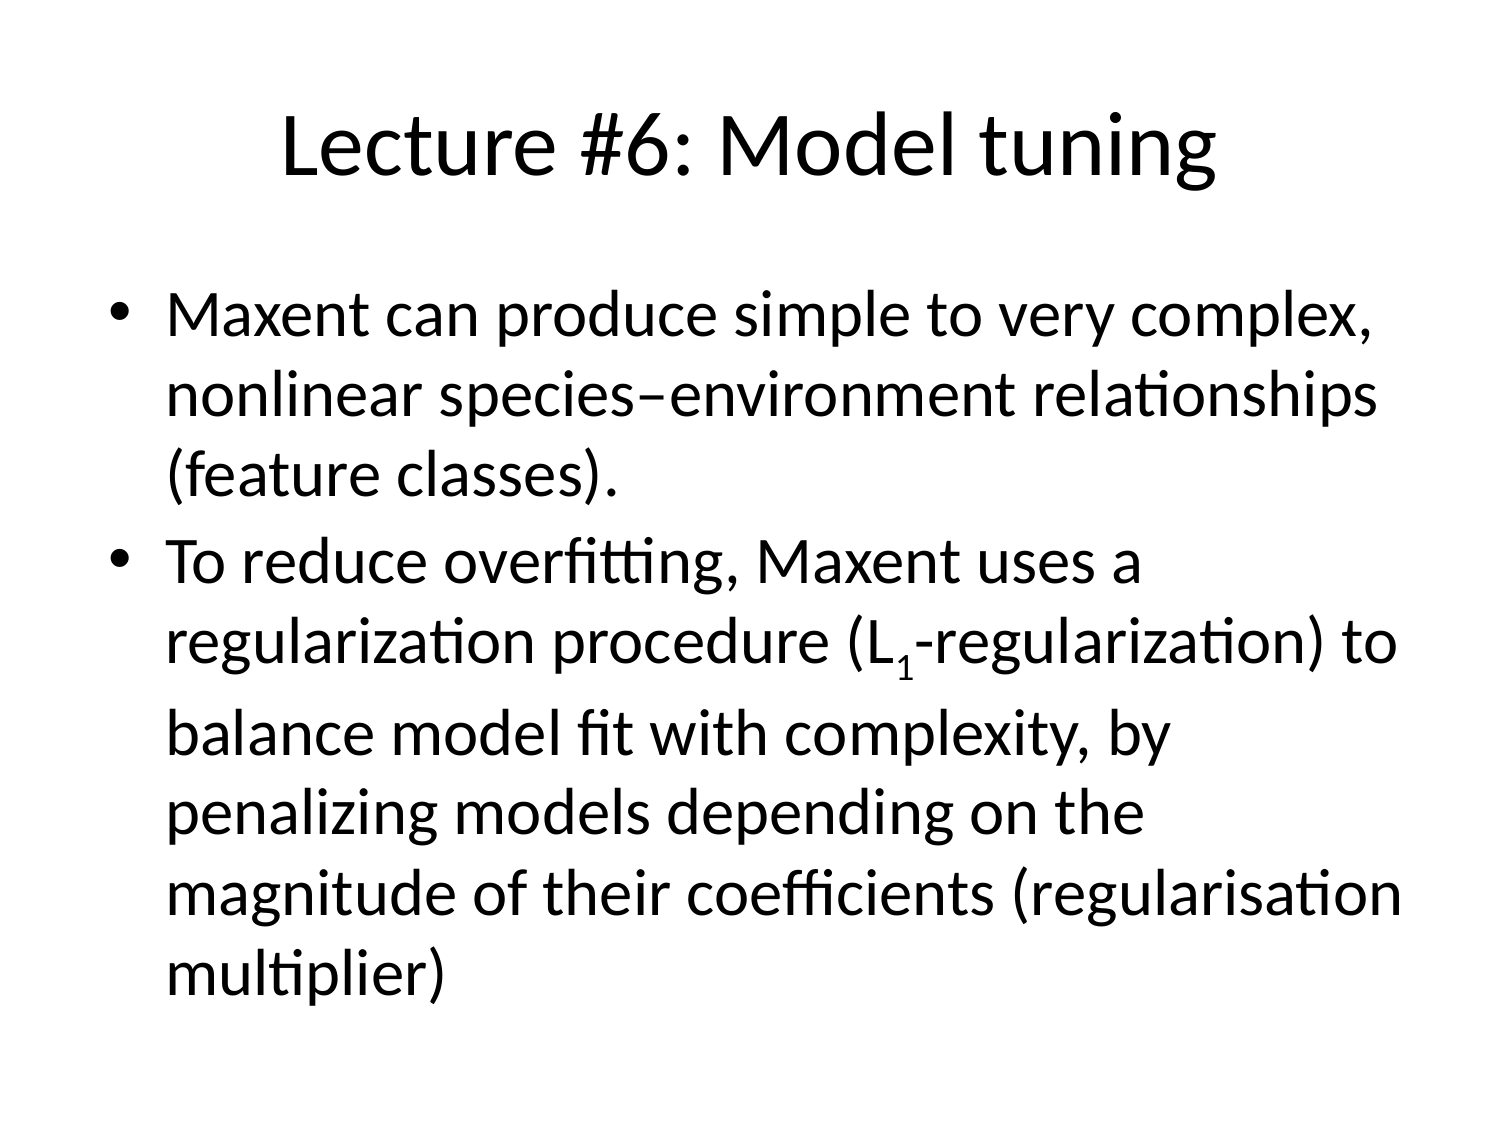

# Lecture #6: Model tuning
Maxent can produce simple to very complex, nonlinear species–environment relationships (feature classes).
To reduce overfitting, Maxent uses a regularization procedure (L1-regularization) to balance model fit with complexity, by penalizing models depending on the magnitude of their coefficients (regularisation multiplier)